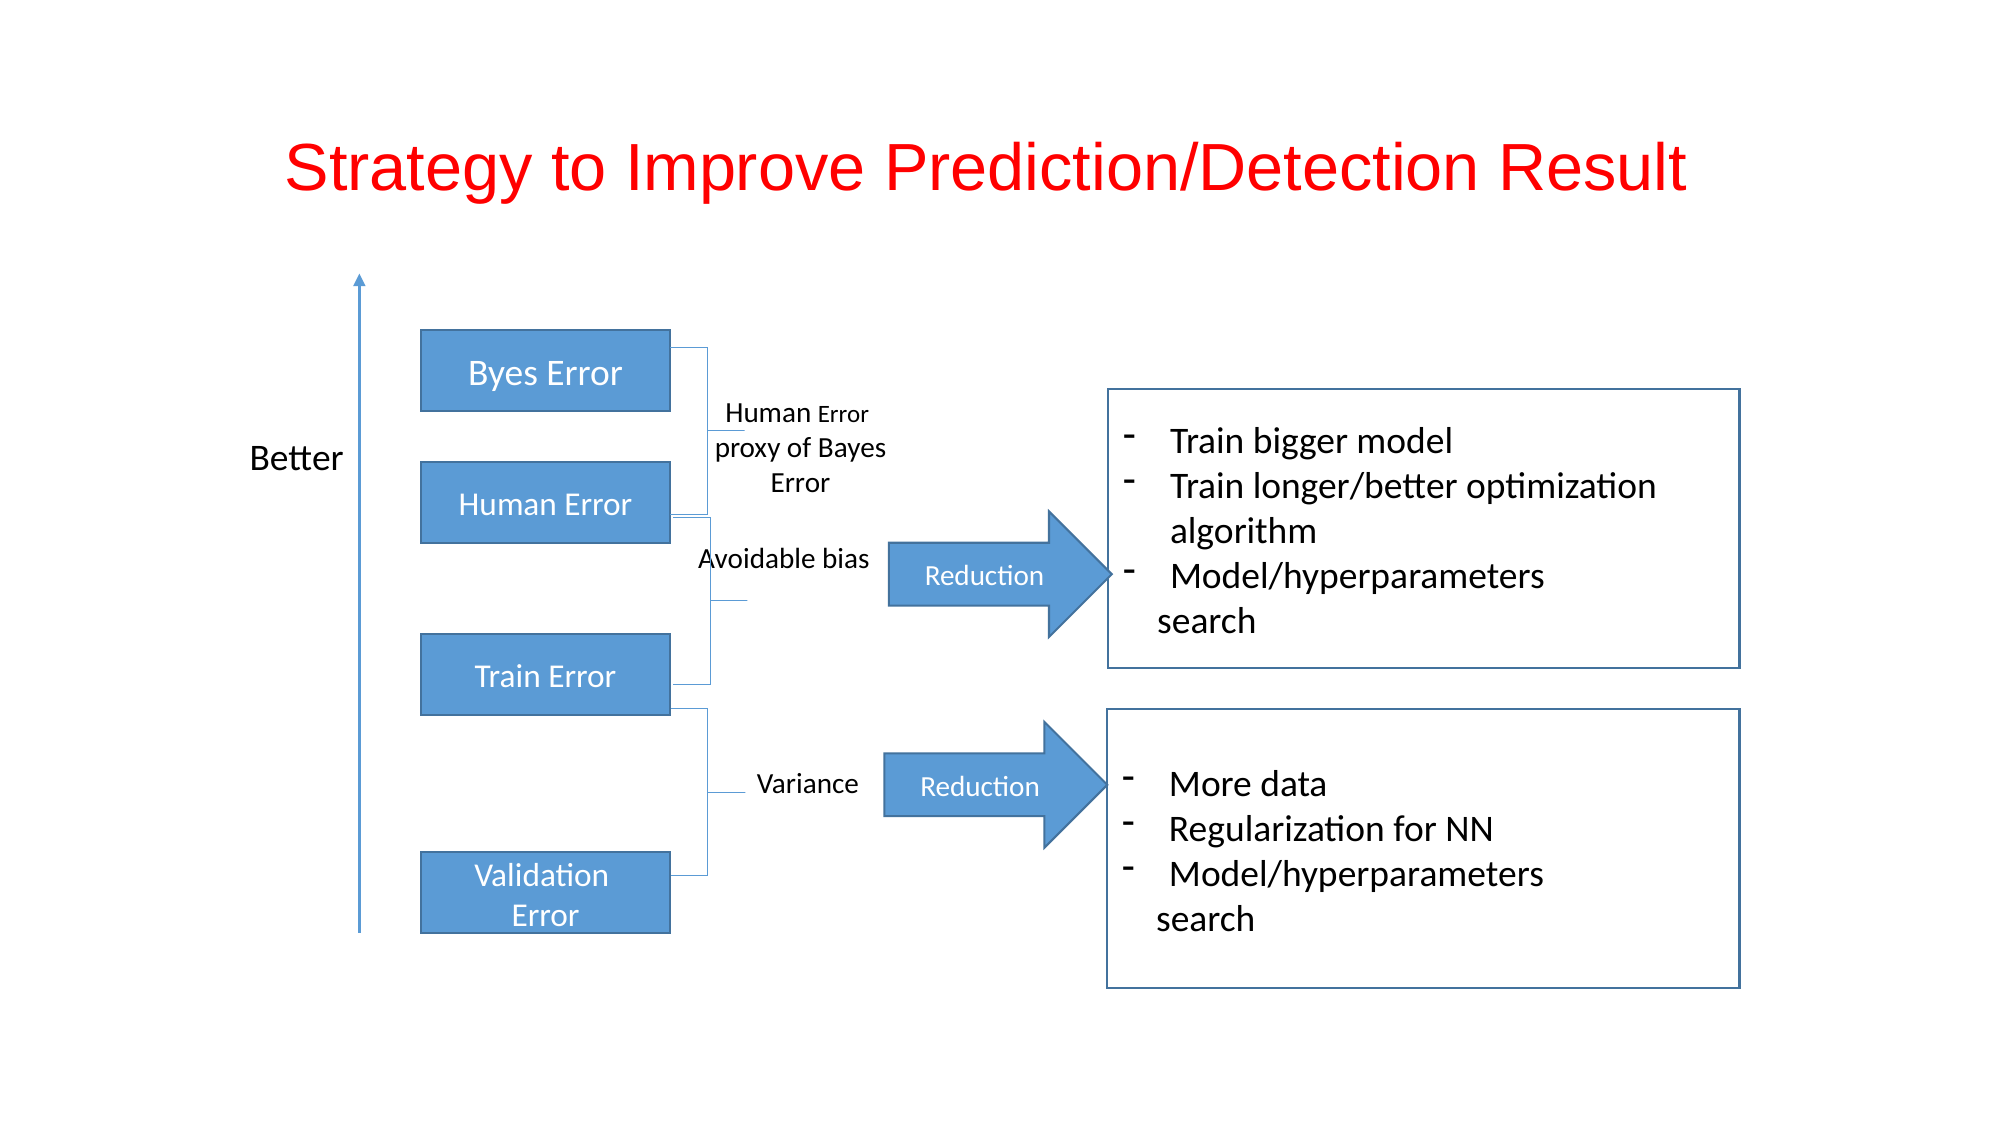

# Strategy to Improve Prediction/Detection Result
Byes Error

Train bigger model
Train longer/better optimization algorithm
Model/hyperparameters
    search
Human Error
proxy of Bayes Error
Better
Human Error
Avoidable bias
Reduction

Train Error

More data
Regularization for NN
Model/hyperparameters
    search
Reduction
Variance
Validation
Error